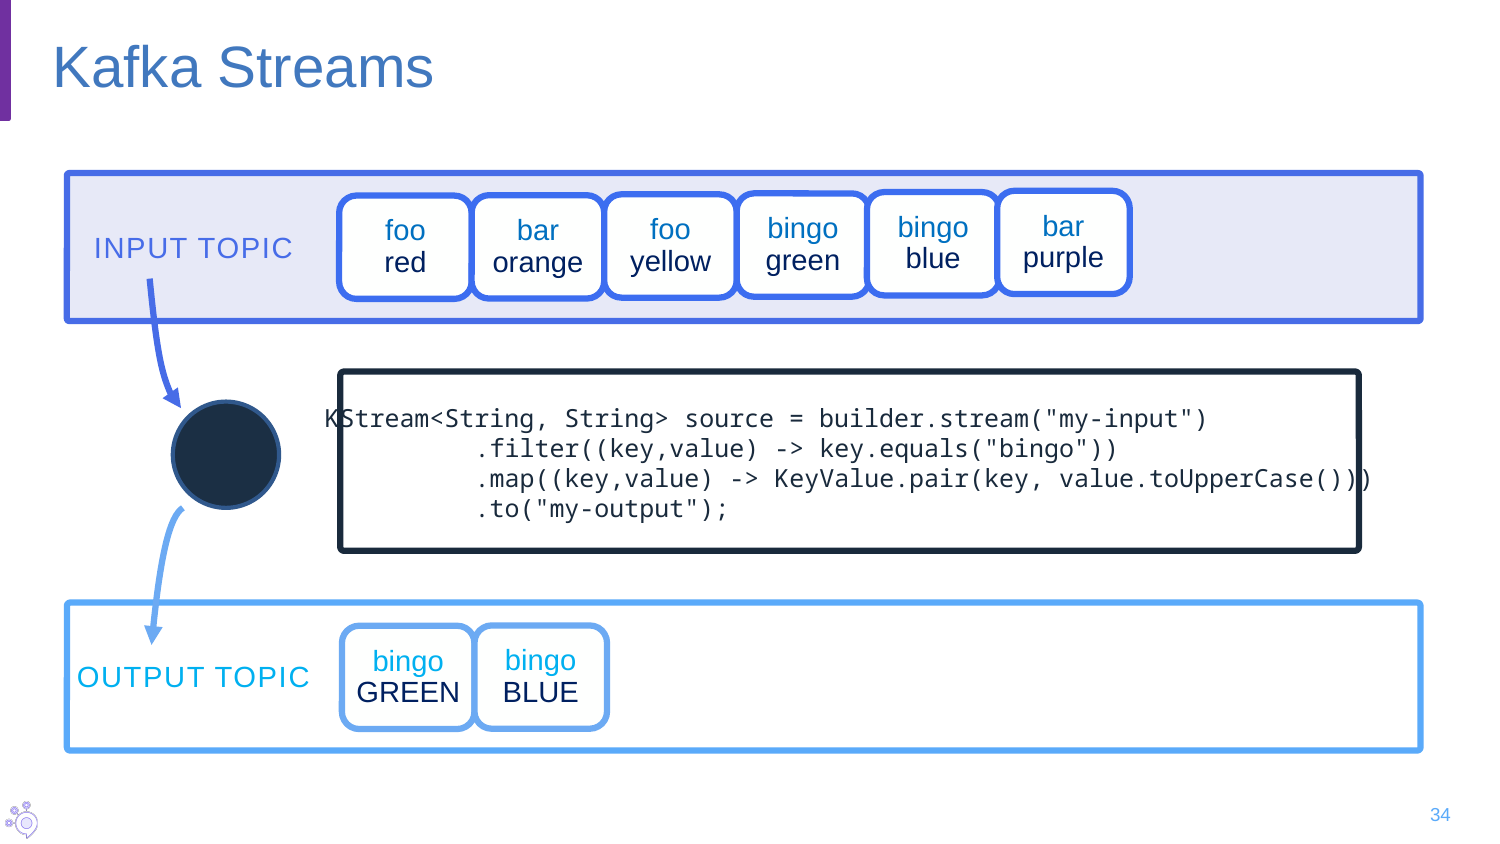

# Kafka Streams

bar
purple

bingo
blue

bingo
green

foo
yellow

bar
orange

foo
red
Input topic

KStream<String, String> source = builder.stream("my-input")
	.filter((key,value) -> key.equals("bingo"))
	.map((key,value) -> KeyValue.pair(key, value.toUpperCase()))
	.to("my-output");

bingo
BLUE
bingo
GREEN
Output topic
34